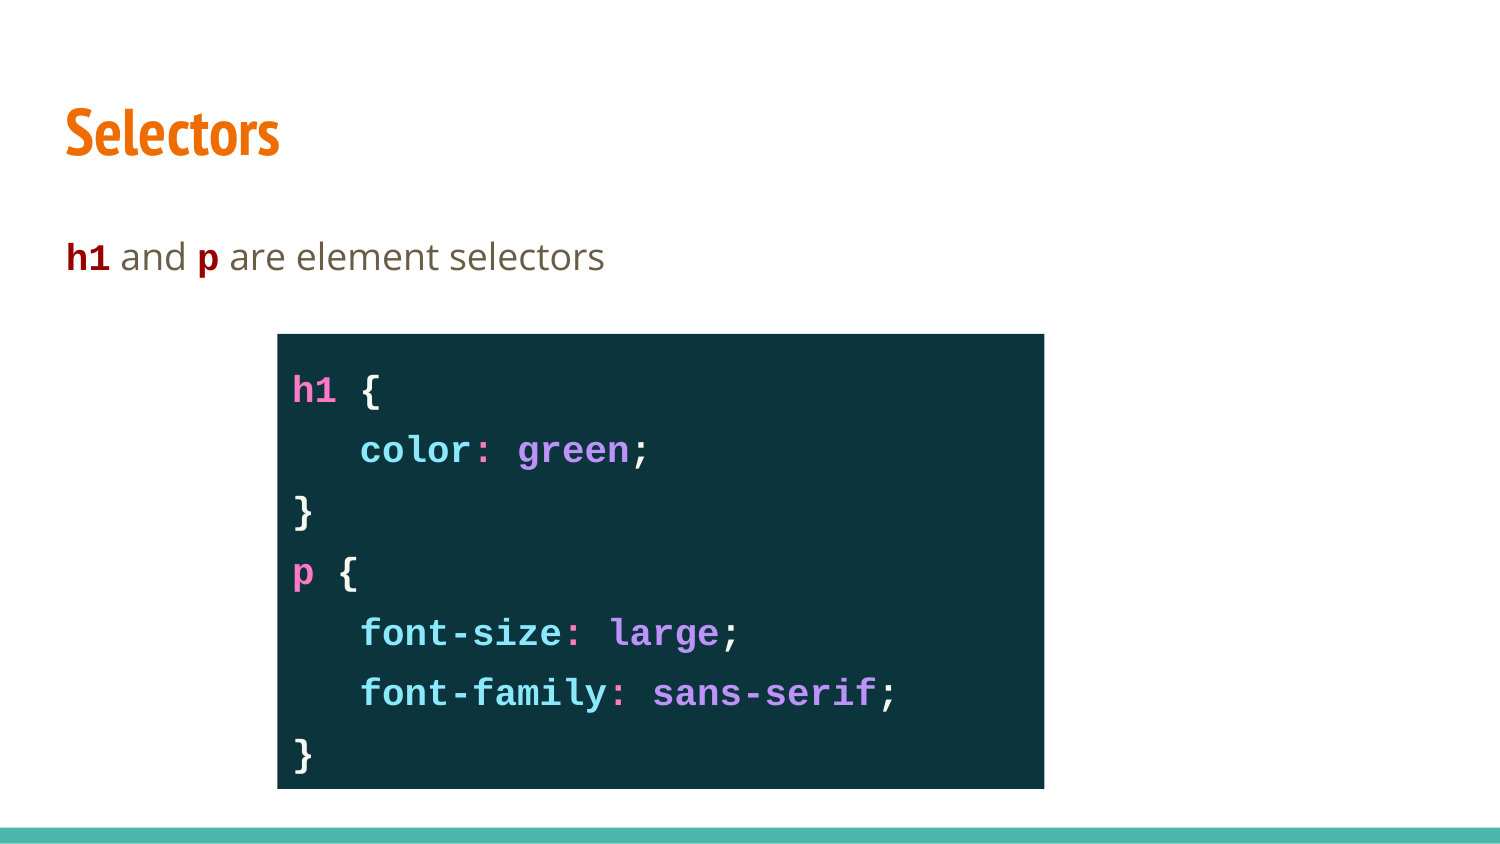

Selectors
h1 and p are element selectors

h1 {
   color: green;
}
p {
   font-size: large;
   font-family: sans-serif;
}